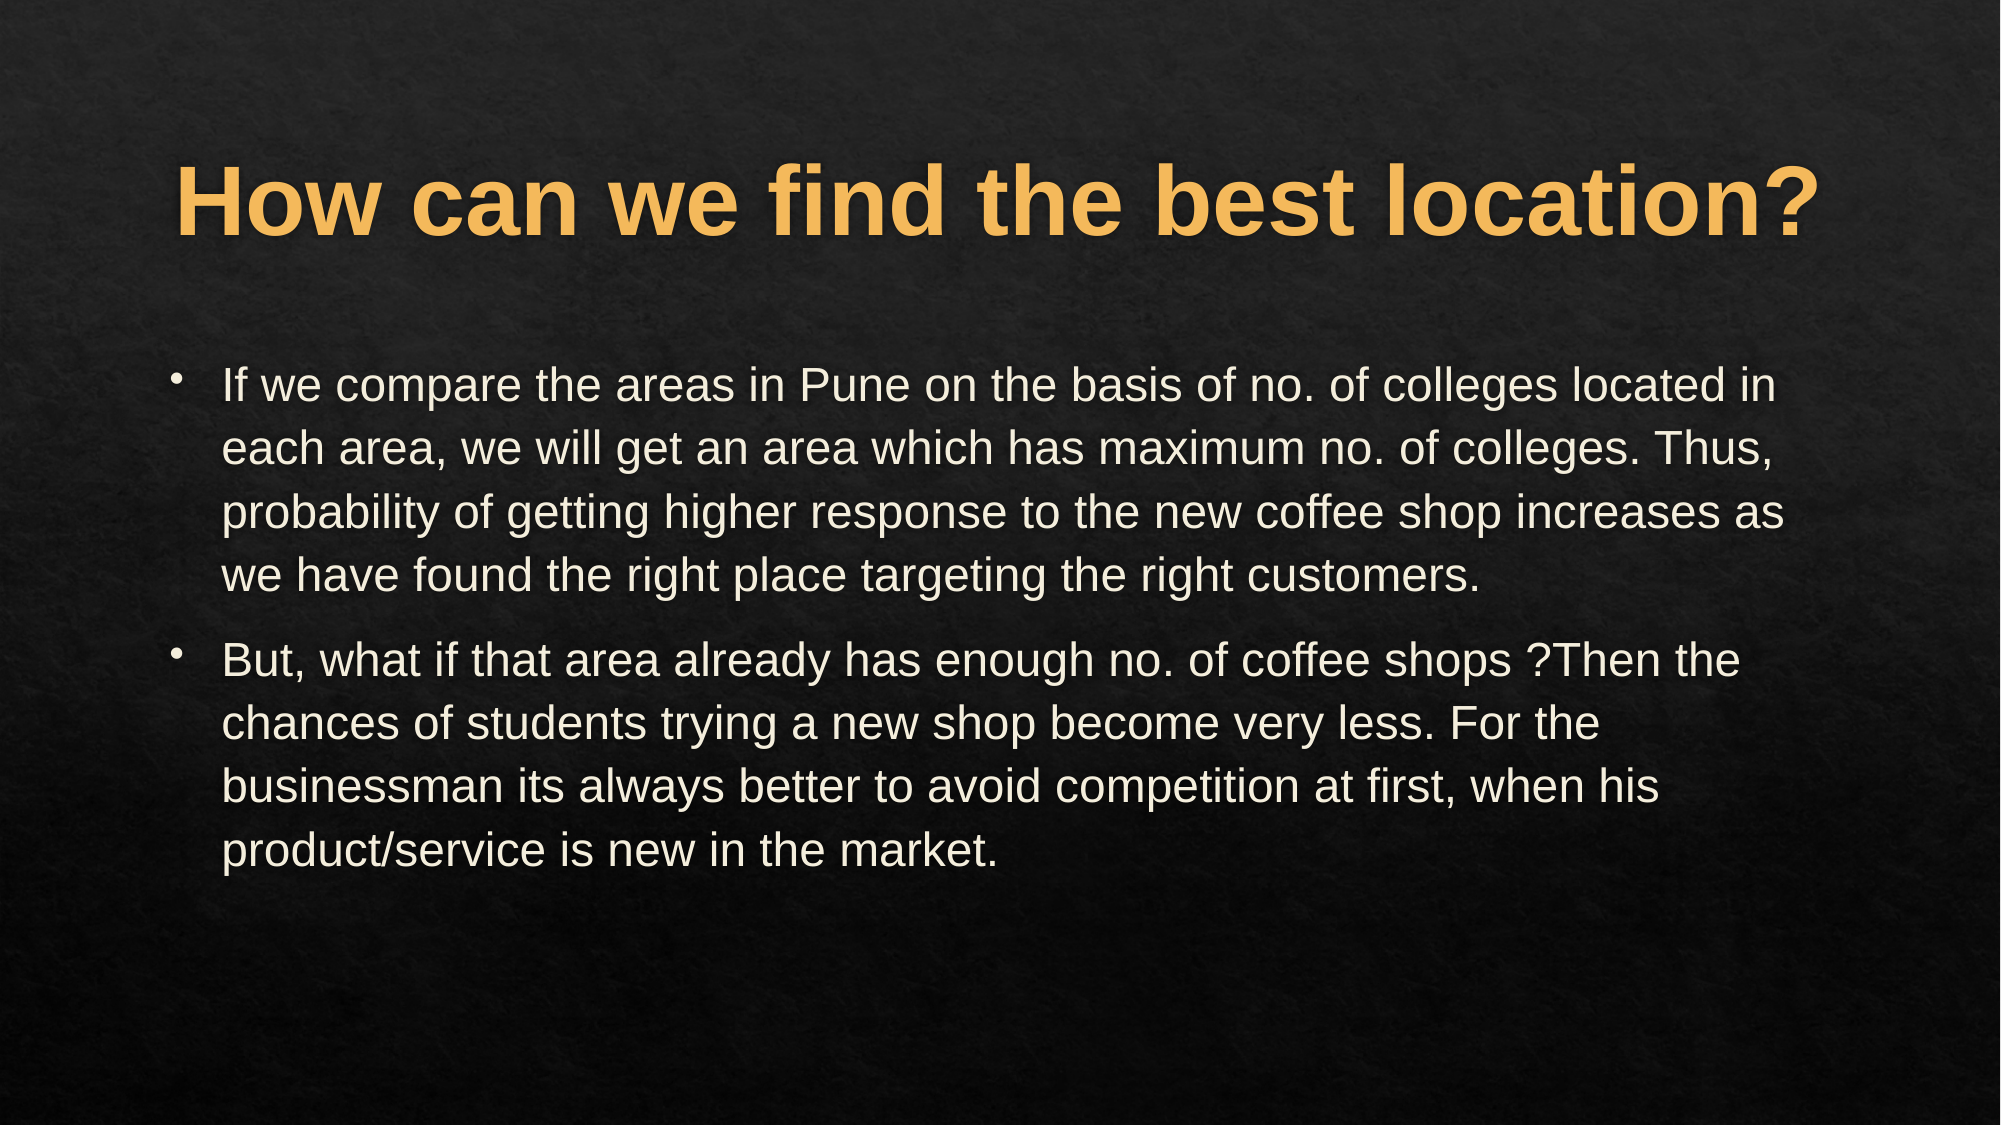

# How can we find the best location?
If we compare the areas in Pune on the basis of no. of colleges located in each area, we will get an area which has maximum no. of colleges. Thus, probability of getting higher response to the new coffee shop increases as we have found the right place targeting the right customers.
But, what if that area already has enough no. of coffee shops ?Then the chances of students trying a new shop become very less. For the businessman its always better to avoid competition at first, when his product/service is new in the market.